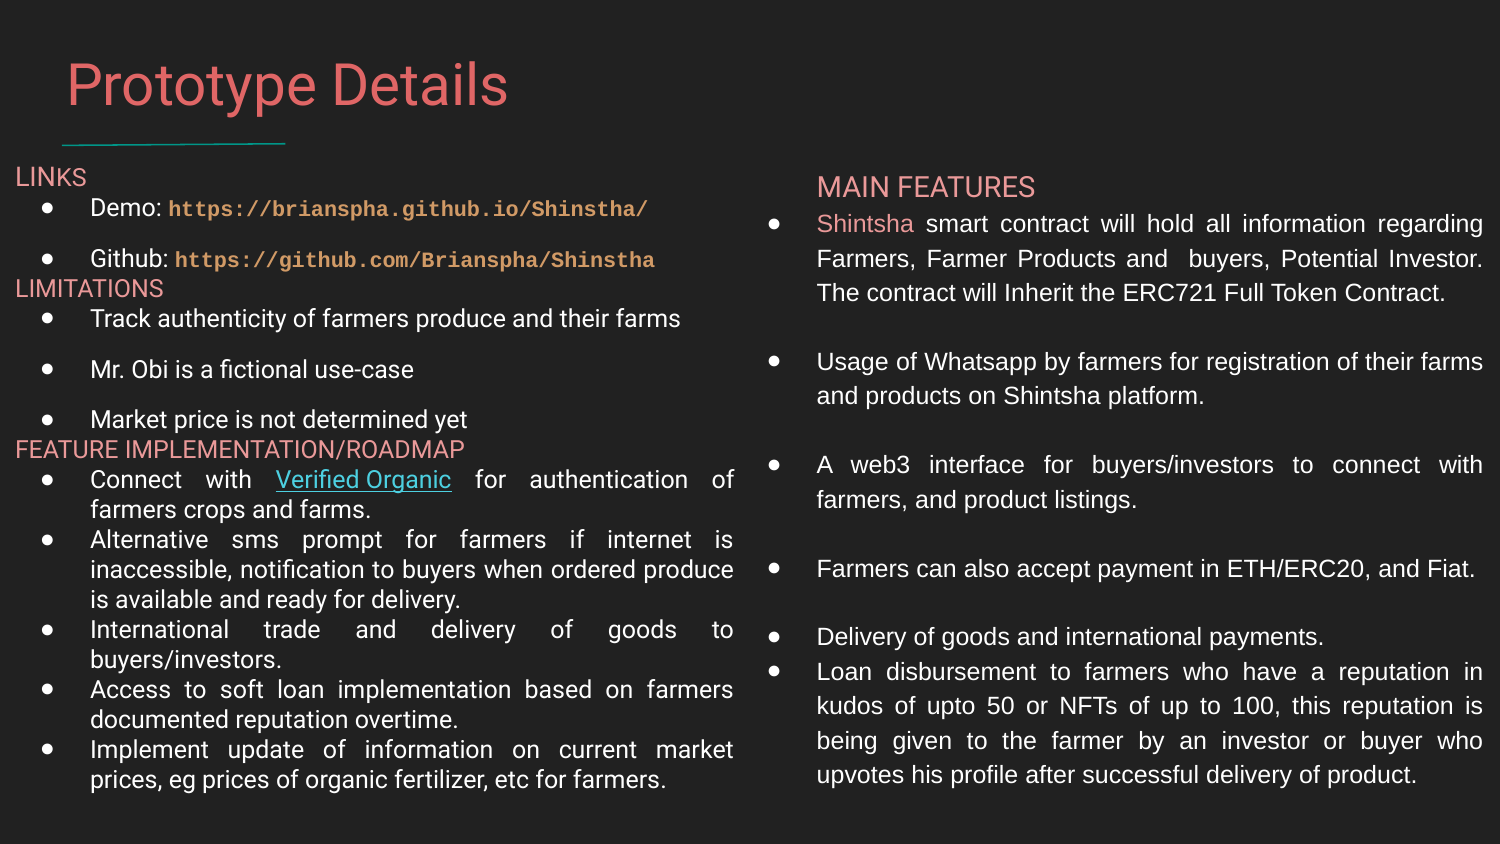

# Prototype Details
MAIN FEATURES
Shintsha smart contract will hold all information regarding Farmers, Farmer Products and  buyers, Potential Investor. The contract will Inherit the ERC721 Full Token Contract.

Usage of Whatsapp by farmers for registration of their farms and products on Shintsha platform.

A web3 interface for buyers/investors to connect with farmers, and product listings.

Farmers can also accept payment in ETH/ERC20, and Fiat.

Delivery of goods and international payments.
Loan disbursement to farmers who have a reputation in kudos of upto 50 or NFTs of up to 100, this reputation is being given to the farmer by an investor or buyer who upvotes his profile after successful delivery of product.
LINKS
Demo: https://brianspha.github.io/Shinstha/
Github: https://github.com/Brianspha/Shinstha
LIMITATIONS
Track authenticity of farmers produce and their farms
Mr. Obi is a fictional use-case
Market price is not determined yet
FEATURE IMPLEMENTATION/ROADMAP
Connect with Verified Organic for authentication of farmers crops and farms.
Alternative sms prompt for farmers if internet is inaccessible, notification to buyers when ordered produce is available and ready for delivery.
International trade and delivery of goods to buyers/investors.
Access to soft loan implementation based on farmers documented reputation overtime.
Implement update of information on current market prices, eg prices of organic fertilizer, etc for farmers.